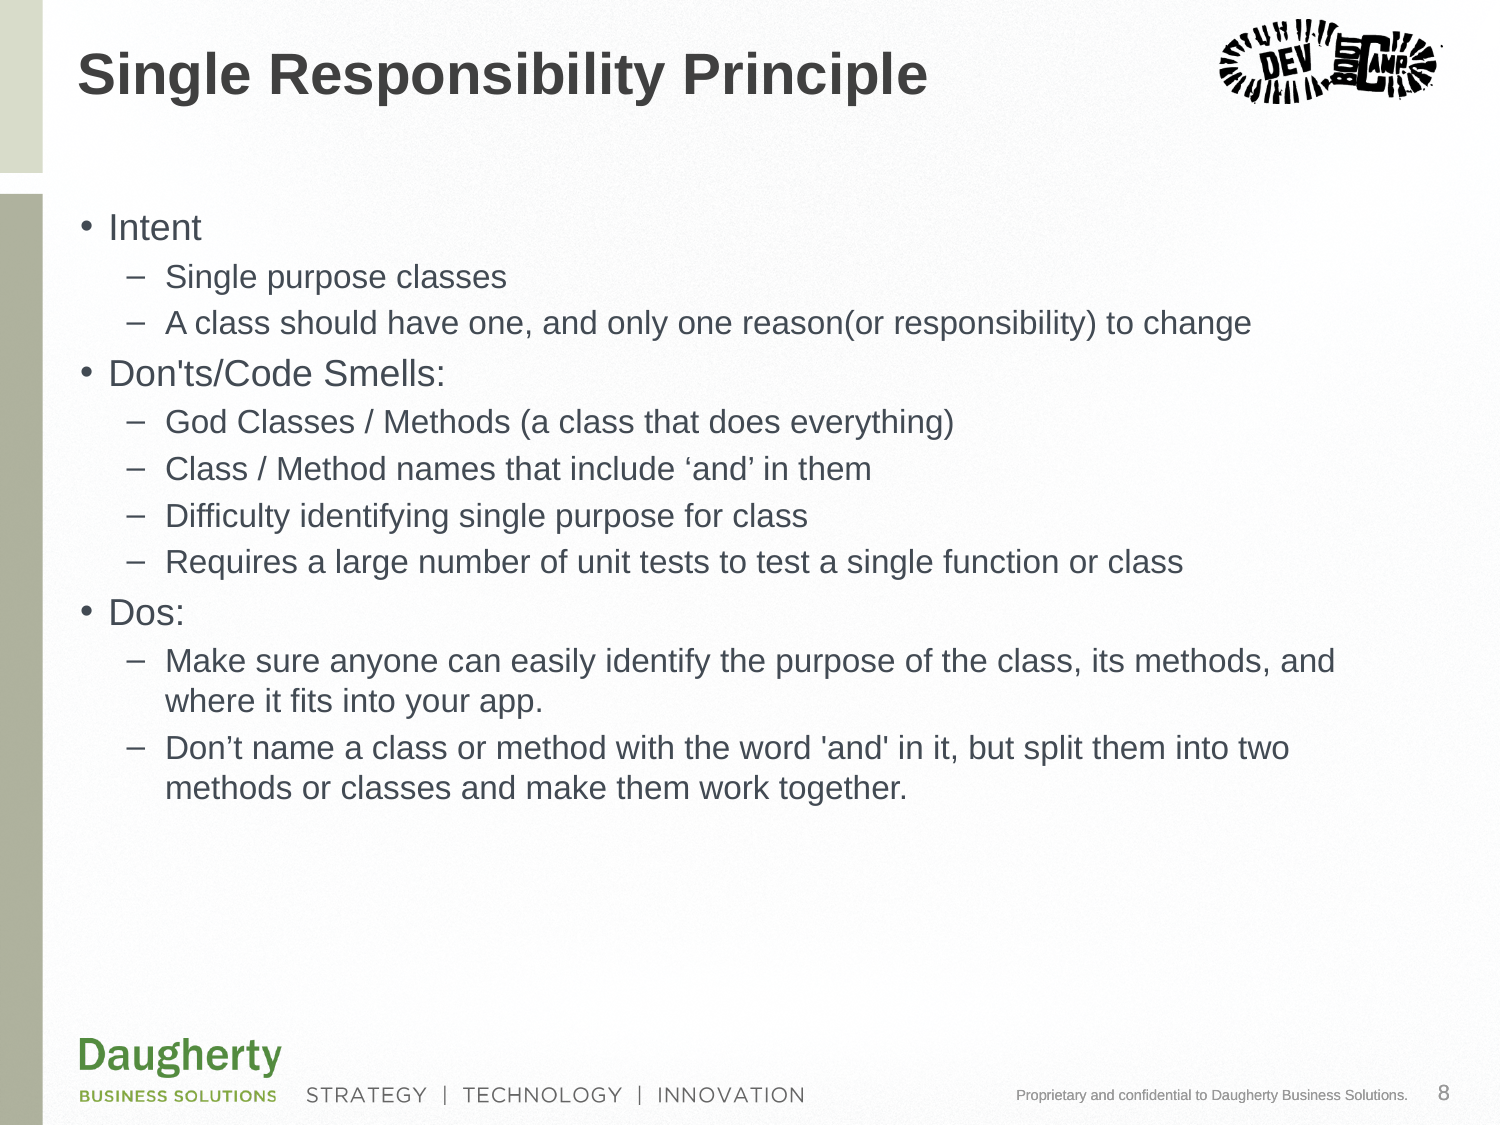

# Single Responsibility Principle

Intent
Single purpose classes
A class should have one, and only one reason(or responsibility) to change
Don'ts/Code Smells:
God Classes / Methods (a class that does everything)
Class / Method names that include ‘and’ in them
Difficulty identifying single purpose for class
Requires a large number of unit tests to test a single function or class
Dos:
Make sure anyone can easily identify the purpose of the class, its methods, and where it fits into your app.
Don’t name a class or method with the word 'and' in it, but split them into two methods or classes and make them work together.

8
Proprietary and confidential to Daugherty Business Solutions.